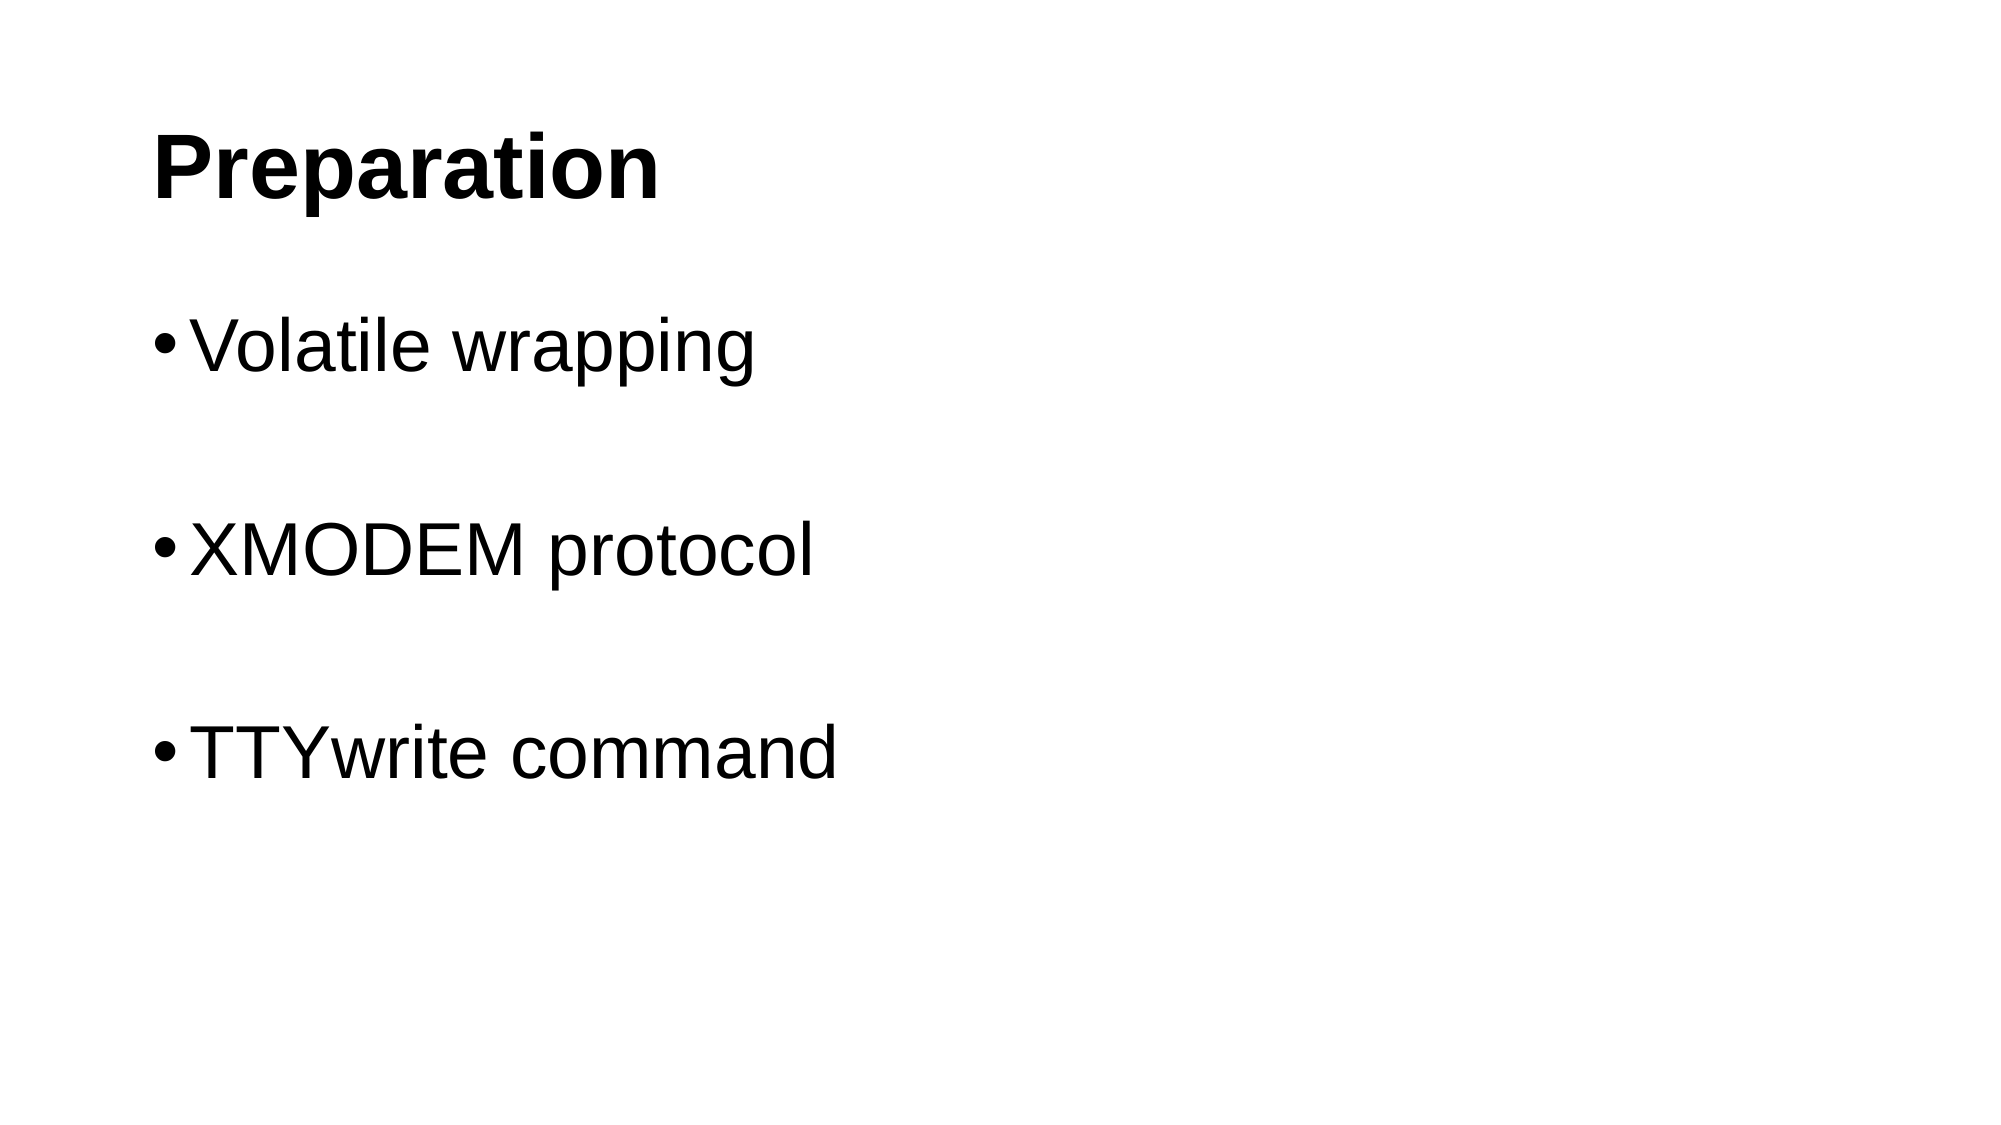

# Preparation
Volatile wrapping

XMODEM protocol

TTYwrite command